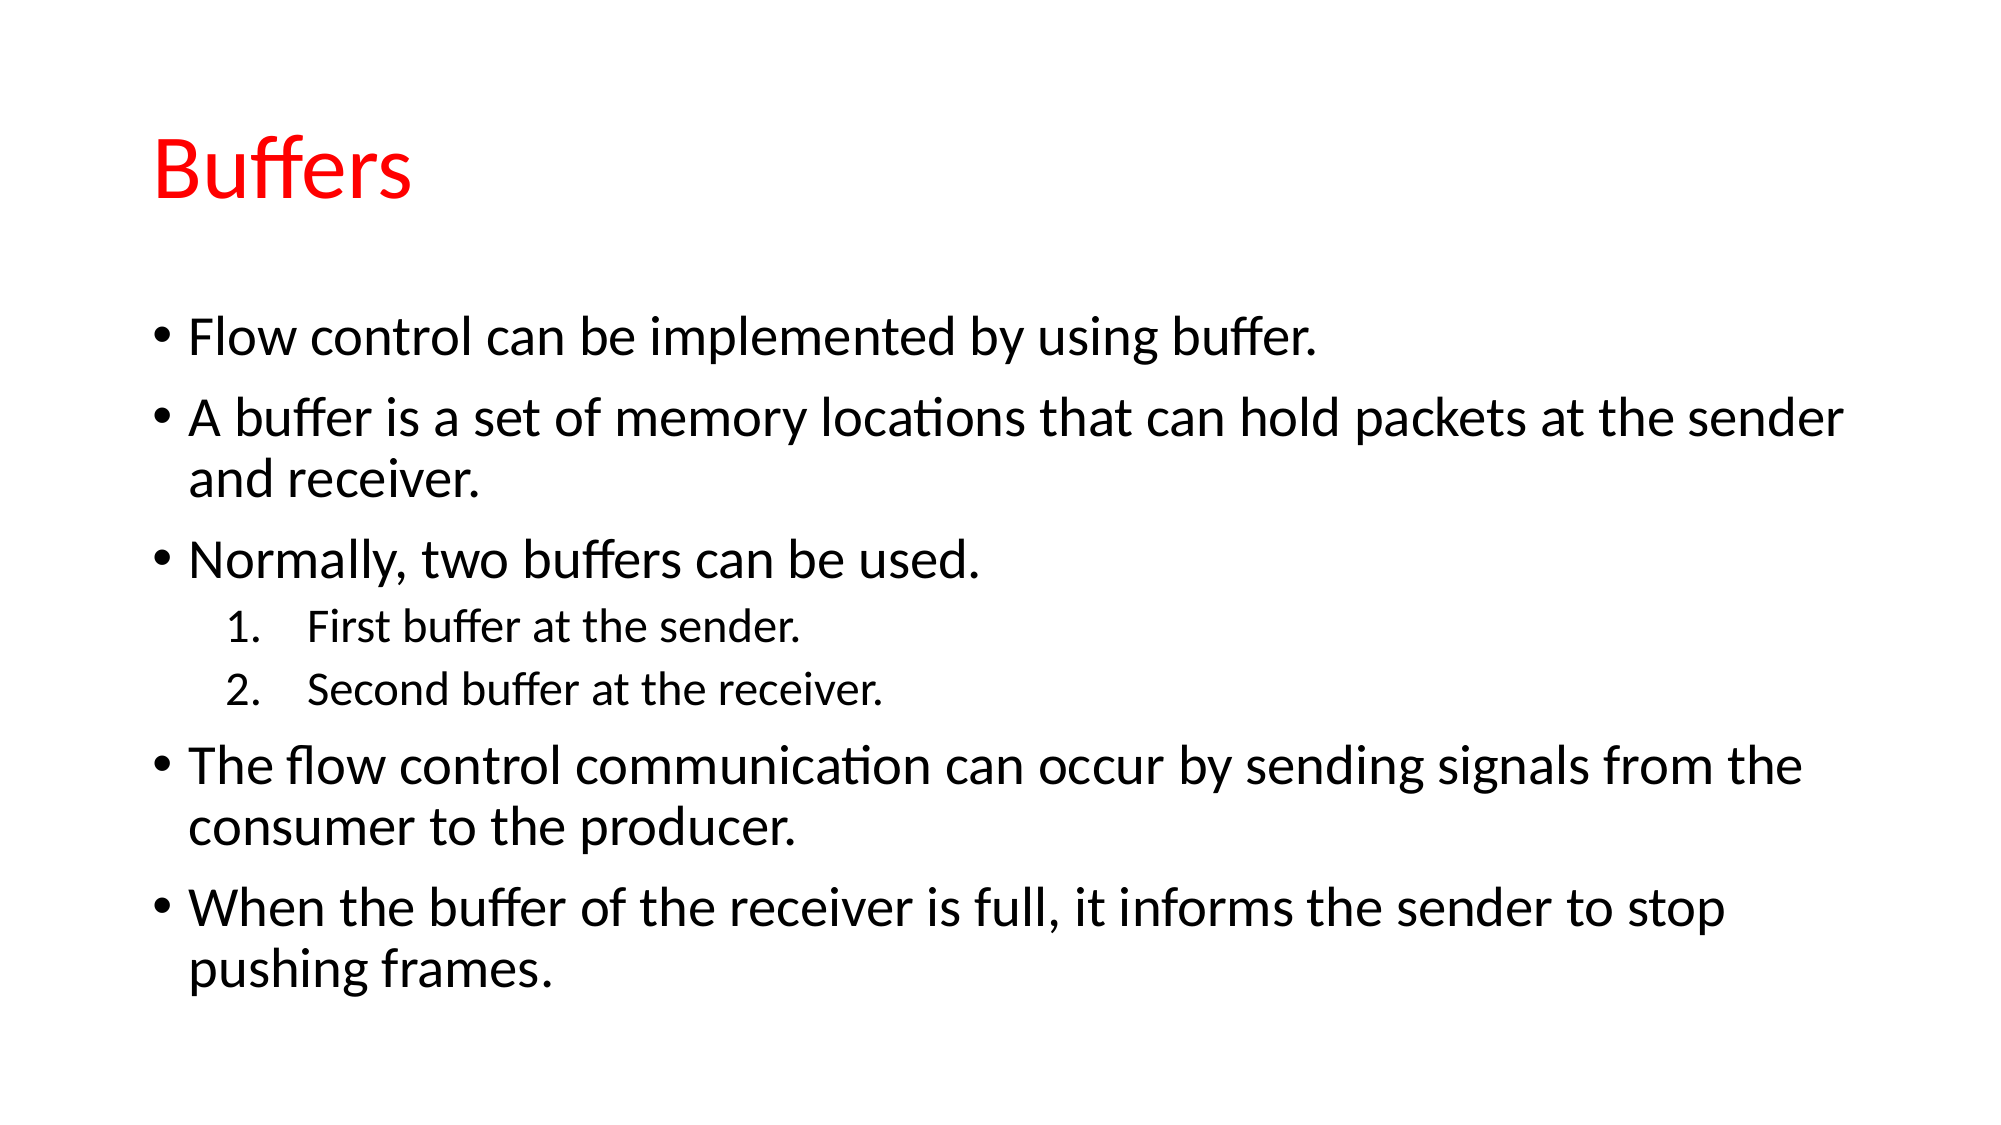

# Buffers
Flow control can be implemented by using buffer.
A buffer is a set of memory locations that can hold packets at the sender and receiver.
Normally, two buffers can be used.
First buffer at the sender.
Second buffer at the receiver.
The flow control communication can occur by sending signals from the consumer to the producer.
When the buffer of the receiver is full, it informs the sender to stop pushing frames.